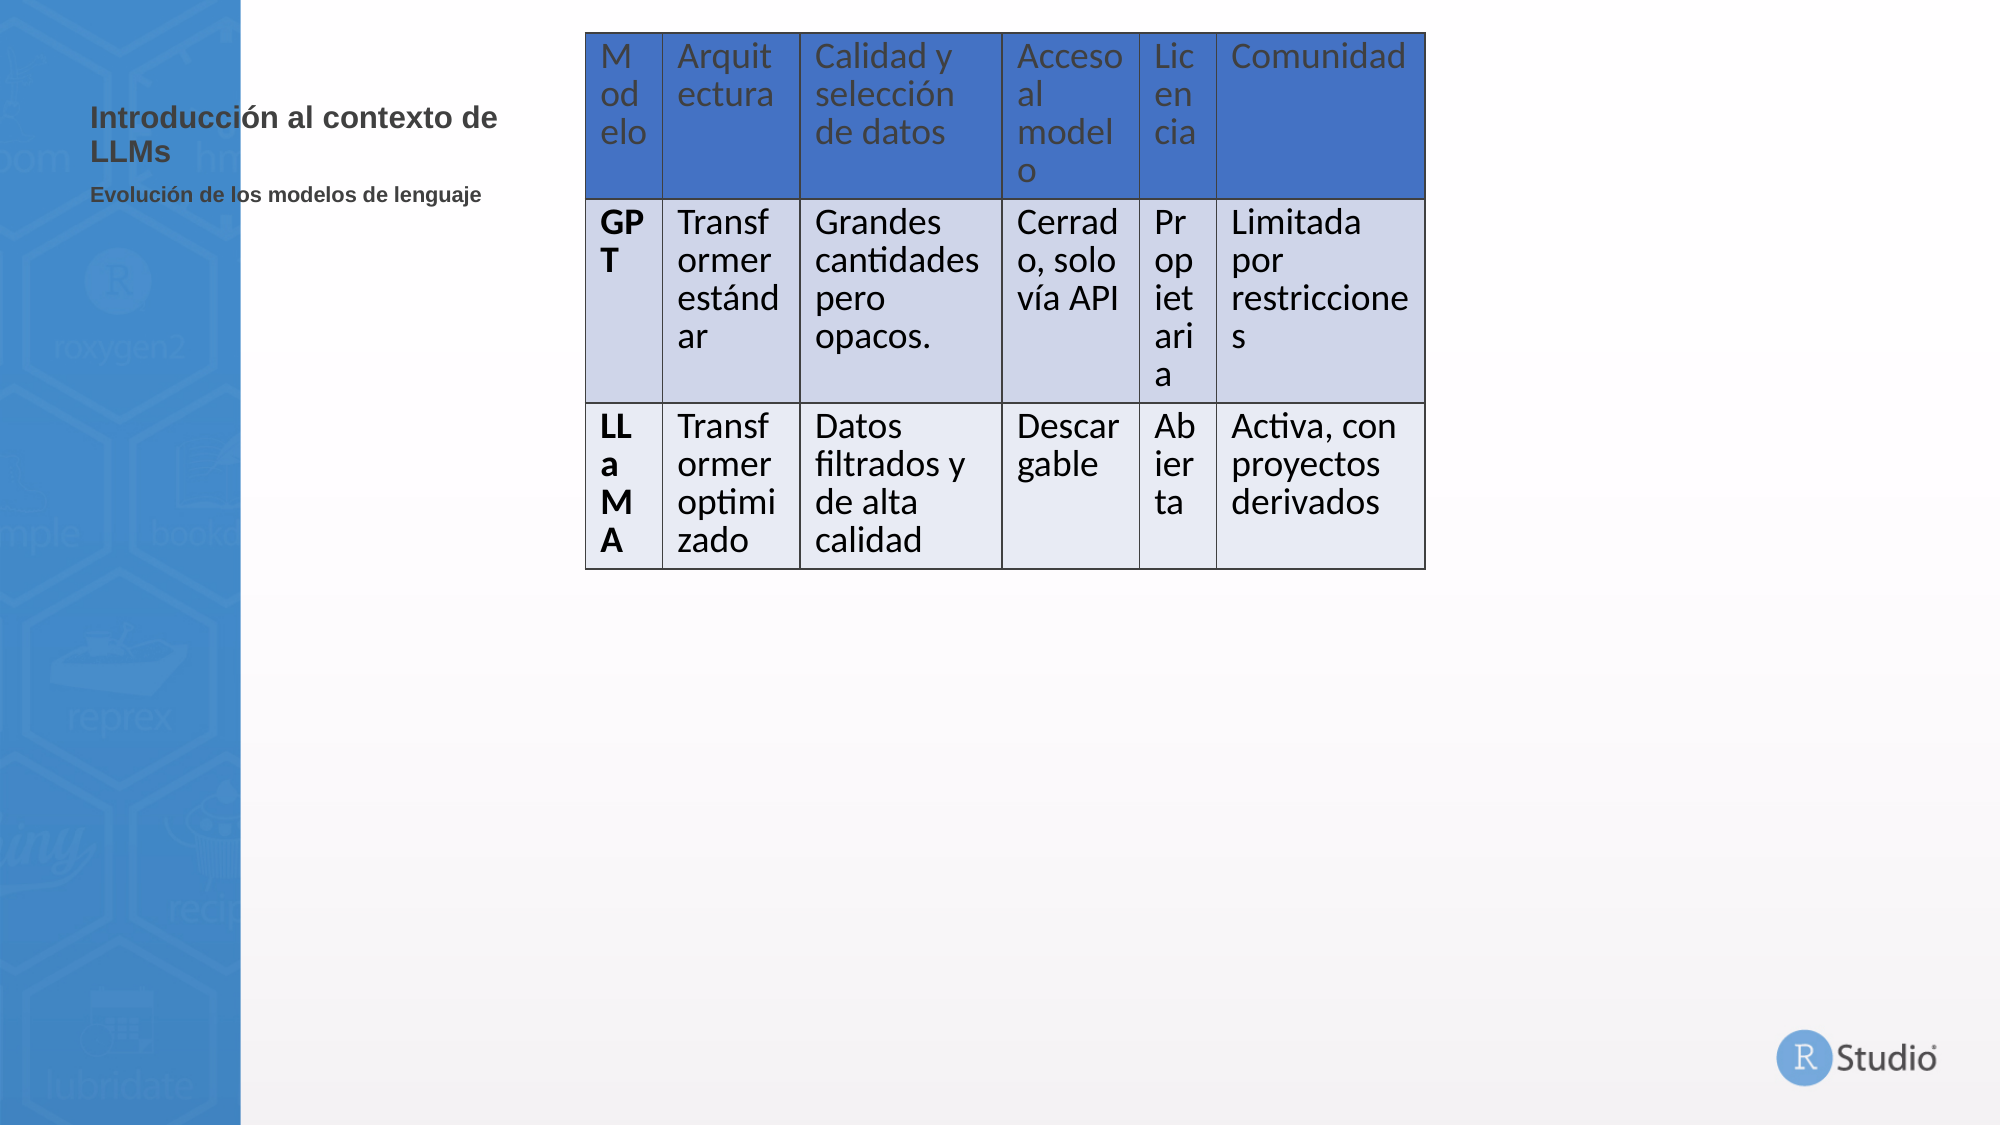

1/2/22
3
| Modelo | Arquitectura | Calidad y selección de datos | Acceso al modelo | Licencia | Comunidad |
| --- | --- | --- | --- | --- | --- |
| GPT | Transformer estándar | Grandes cantidades pero opacos. | Cerrado, solo vía API | Propietaria | Limitada por restricciones |
| LLaMA | Transformer optimizado | Datos filtrados y de alta calidad | Descargable | Abierta | Activa, con proyectos derivados |
# Introducción al contexto de LLMs
Evolución de los modelos de lenguaje